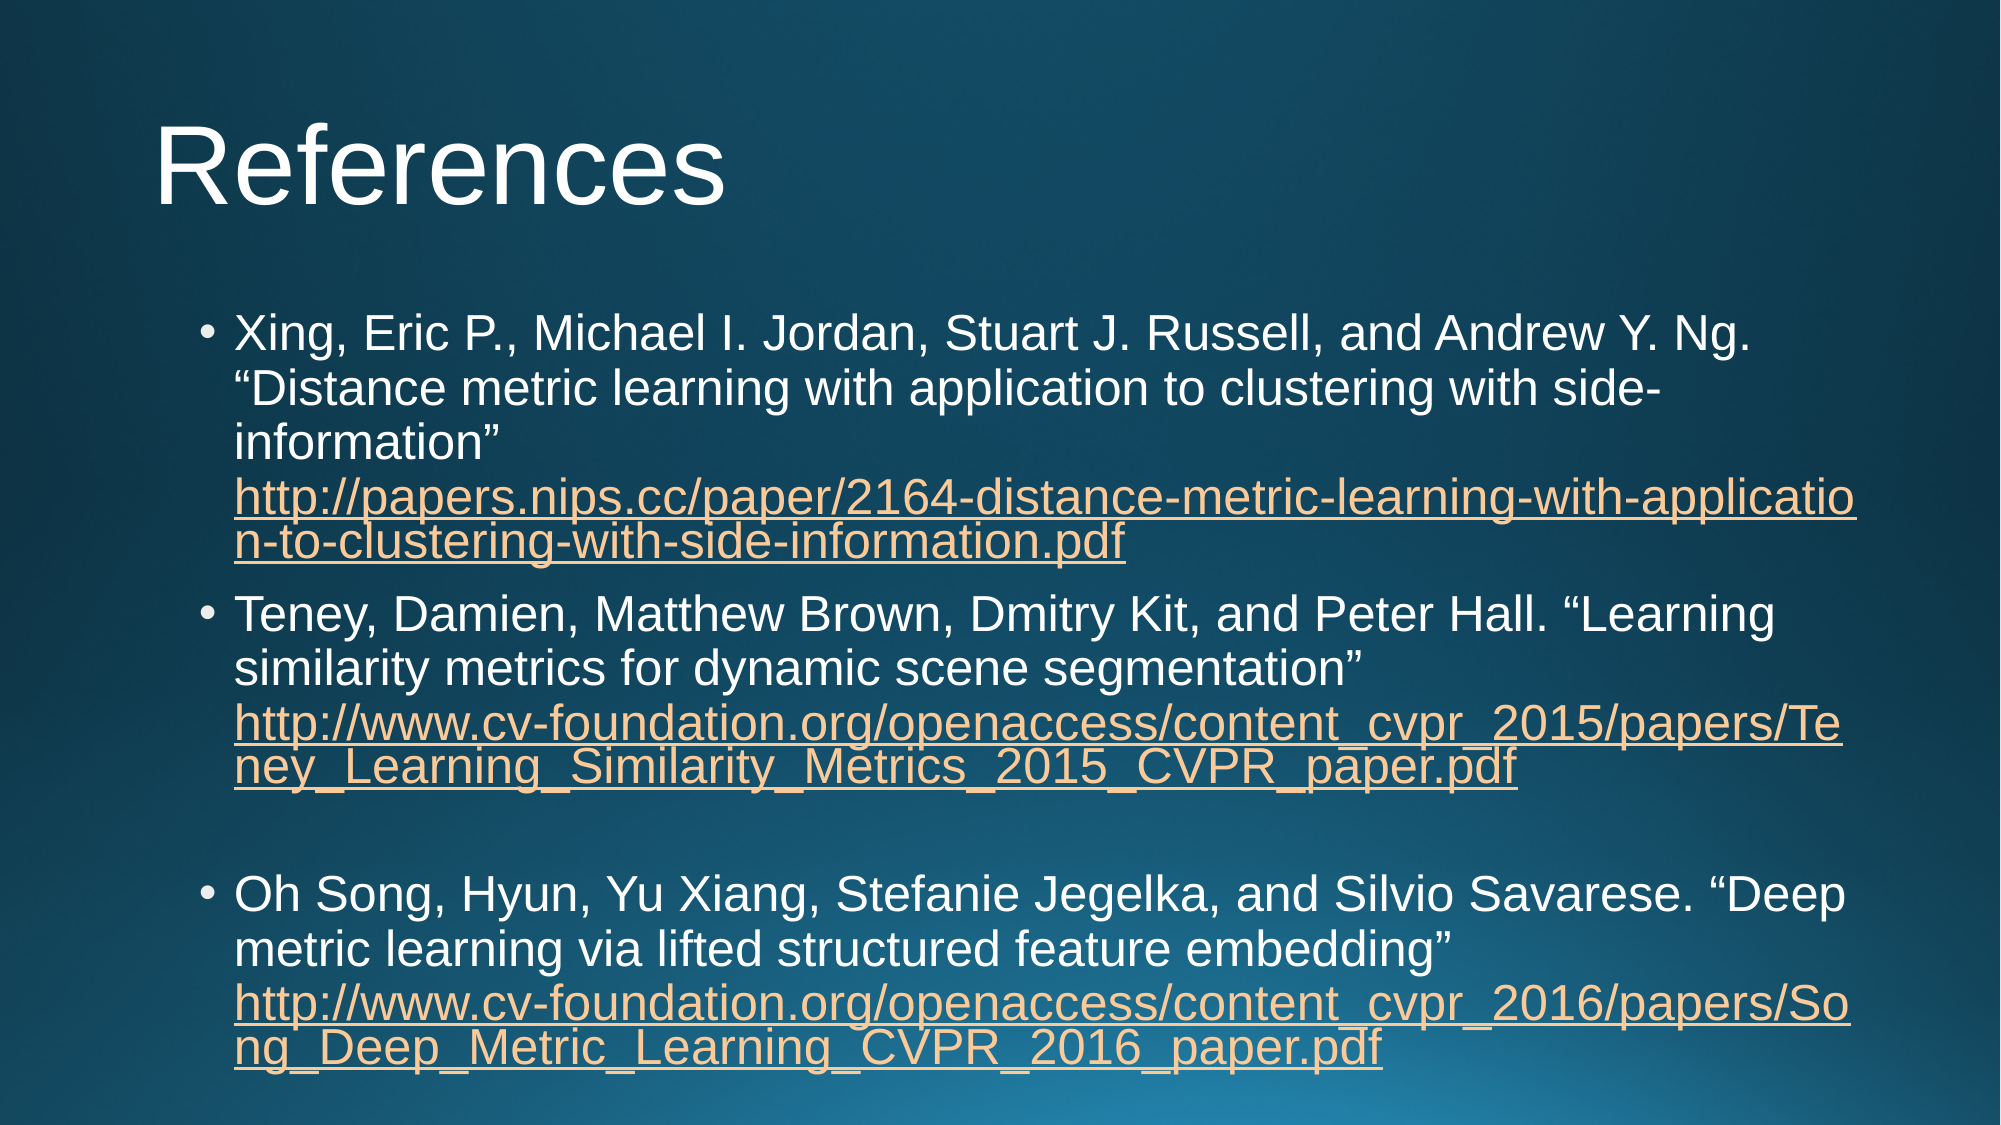

# References
Xing, Eric P., Michael I. Jordan, Stuart J. Russell, and Andrew Y. Ng. “Distance metric learning with application to clustering with side-information” http://papers.nips.cc/paper/2164-distance-metric-learning-with-application-to-clustering-with-side-information.pdf
Teney, Damien, Matthew Brown, Dmitry Kit, and Peter Hall. “Learning similarity metrics for dynamic scene segmentation” http://www.cv-foundation.org/openaccess/content_cvpr_2015/papers/Teney_Learning_Similarity_Metrics_2015_CVPR_paper.pdf
Oh Song, Hyun, Yu Xiang, Stefanie Jegelka, and Silvio Savarese. “Deep metric learning via lifted structured feature embedding” http://www.cv-foundation.org/openaccess/content_cvpr_2016/papers/Song_Deep_Metric_Learning_CVPR_2016_paper.pdf